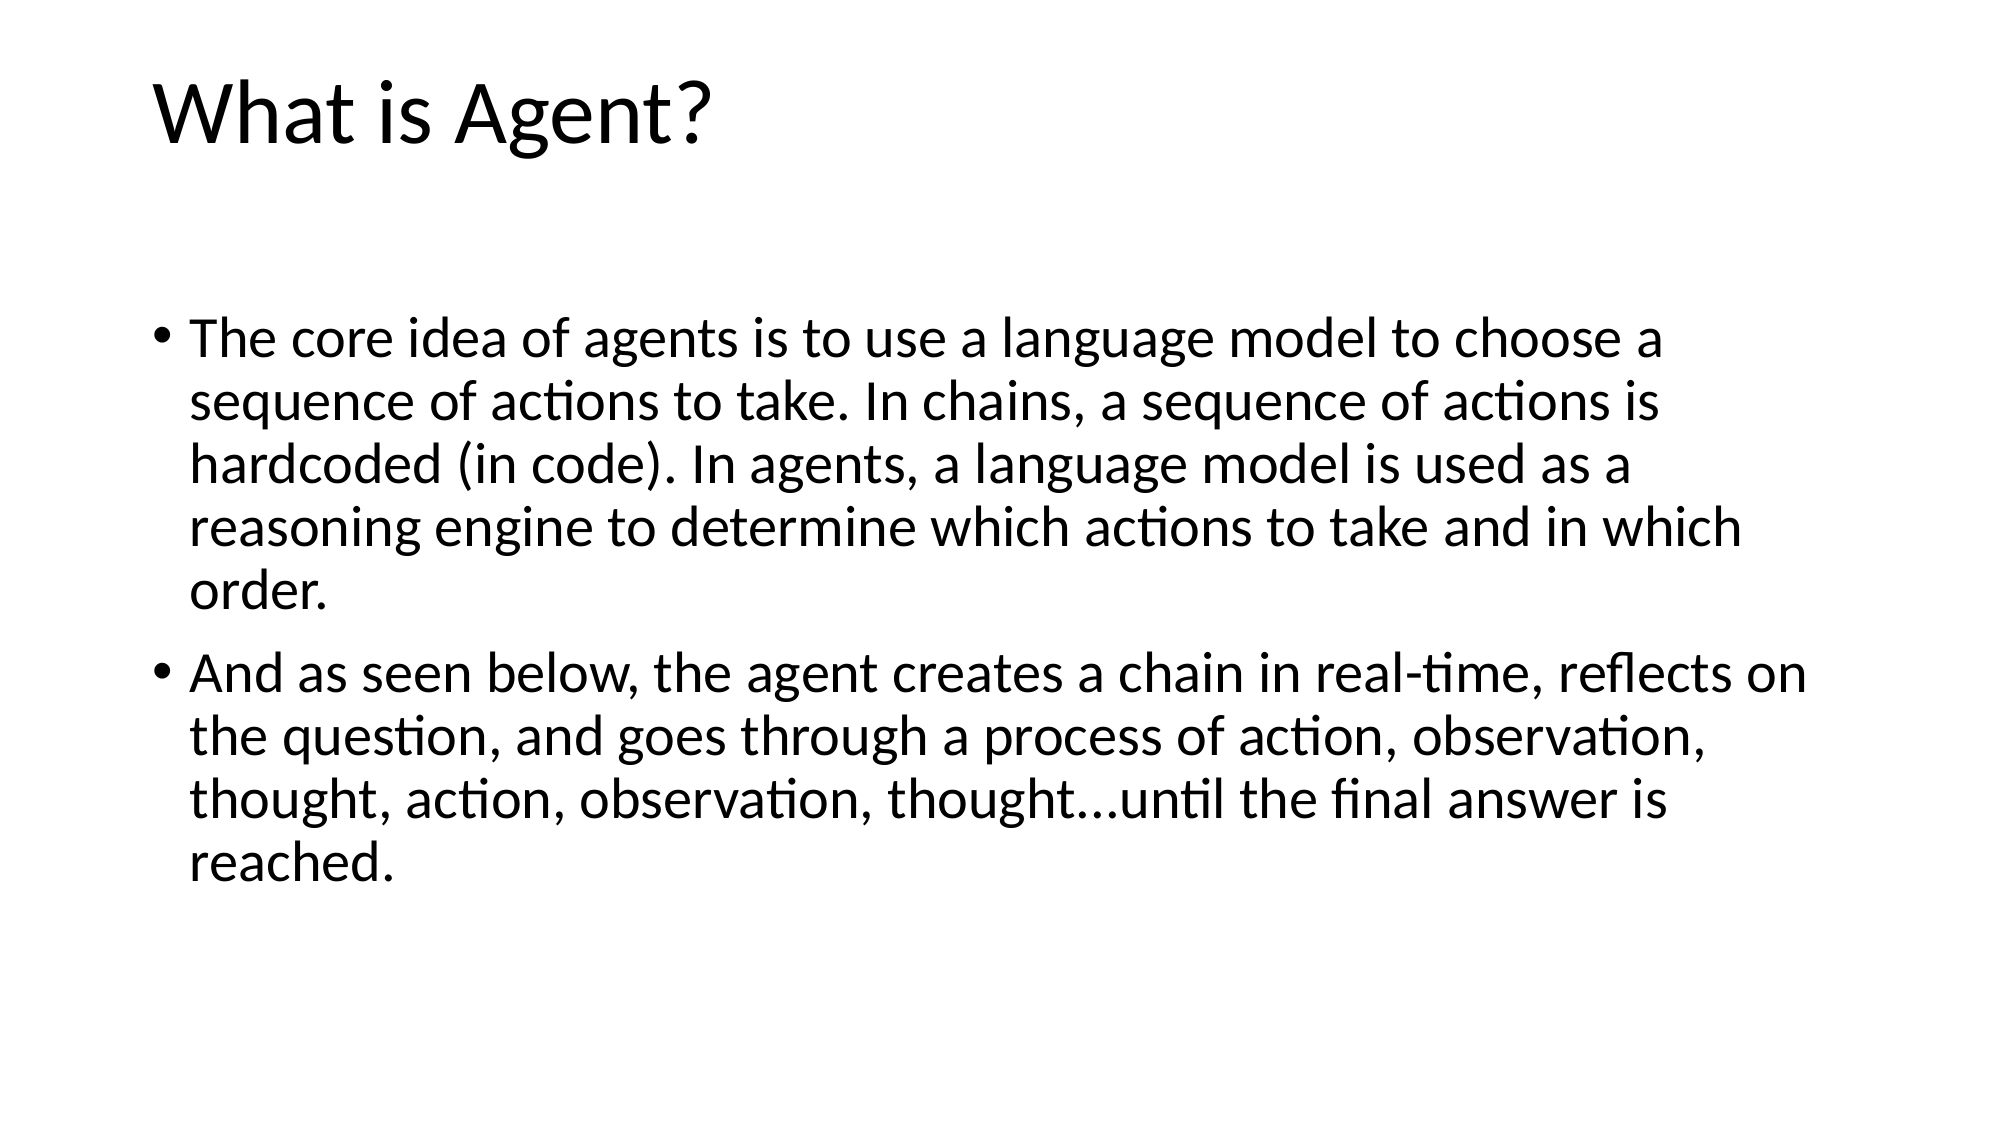

# What is Agent?
The core idea of agents is to use a language model to choose a sequence of actions to take. In chains, a sequence of actions is hardcoded (in code). In agents, a language model is used as a reasoning engine to determine which actions to take and in which order.
And as seen below, the agent creates a chain in real-time, reflects on the question, and goes through a process of action, observation, thought, action, observation, thought...until the final answer is reached.